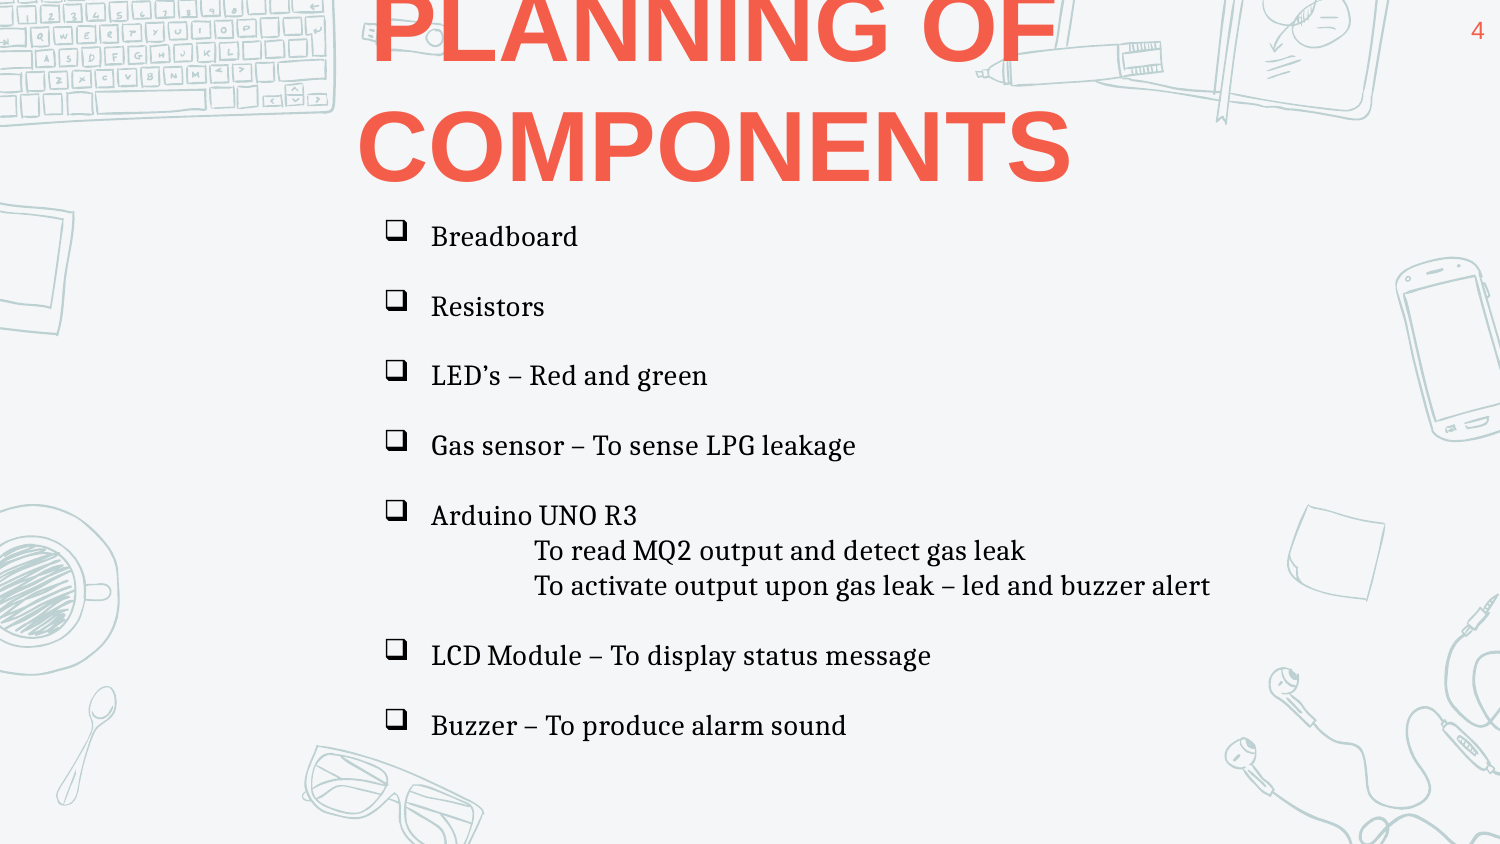

4
# PLANNING OF COMPONENTS
Breadboard

Resistors

LED’s – Red and green

Gas sensor – To sense LPG leakage

Arduino UNO R3
	To read MQ2 output and detect gas leak
	To activate output upon gas leak – led and buzzer alert

LCD Module – To display status message

Buzzer – To produce alarm sound